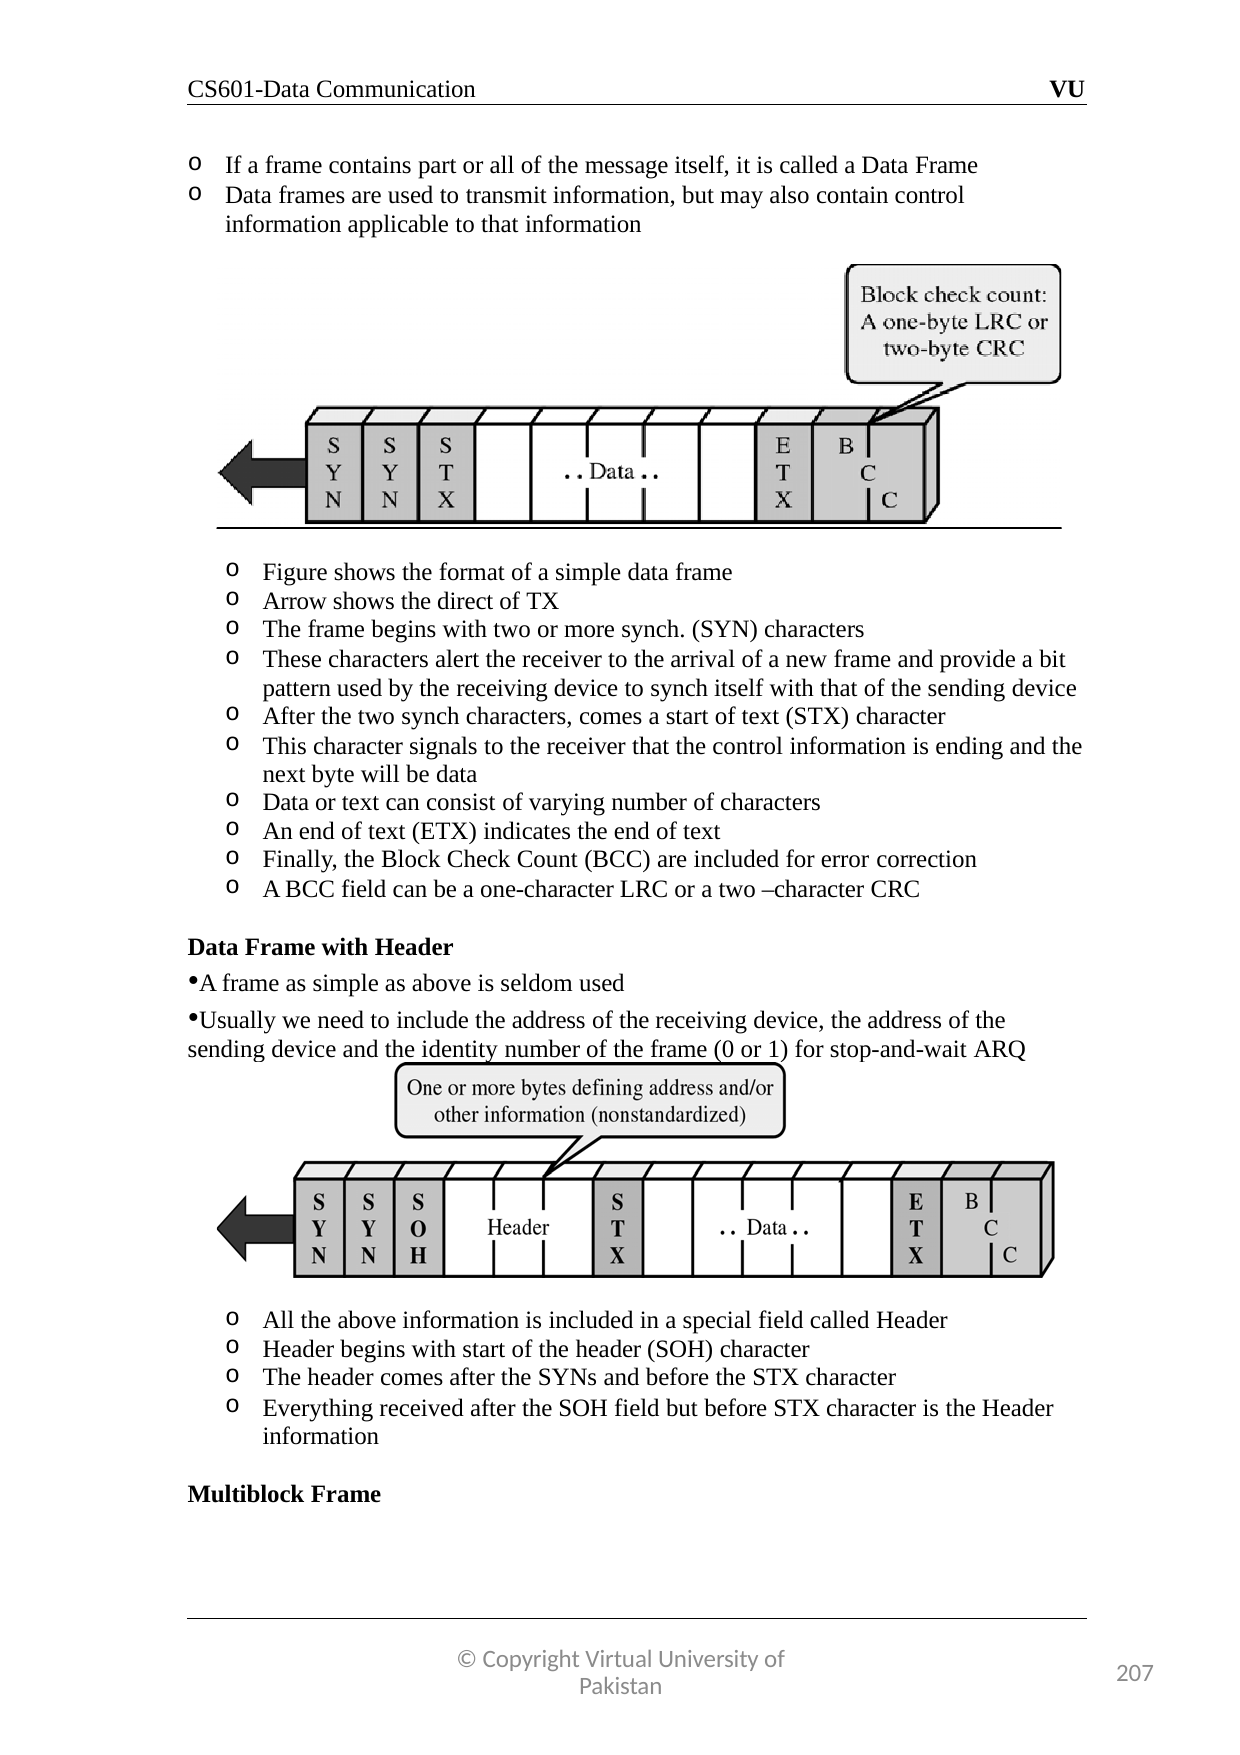

CS601-Data Communication	VU

If a frame contains part or all of the message itself, it is called a Data Frame
Data frames are used to transmit information, but may also contain control  information applicable to that information

Figure shows the format of a simple data frame
Arrow shows the direct of TX
The frame begins with two or more synch. (SYN) characters
These characters alert the receiver to the arrival of a new frame and provide a bit  pattern used by the receiving device to synch itself with that of the sending device
After the two synch characters, comes a start of text (STX) character
This character signals to the receiver that the control information is ending and the  next byte will be data
Data or text can consist of varying number of characters
An end of text (ETX) indicates the end of text
Finally, the Block Check Count (BCC) are included for error correction
A BCC field can be a one-character LRC or a two –character CRC

Data Frame with Header
•A frame as simple as above is seldom used
•Usually we need to include the address of the receiving device, the address of the  sending device and the identity number of the frame (0 or 1) for stop-and-wait ARQ

All the above information is included in a special field called Header
Header begins with start of the header (SOH) character
The header comes after the SYNs and before the STX character
Everything received after the SOH field but before STX character is the Header  information

Multiblock Frame

© Copyright Virtual University of Pakistan
207